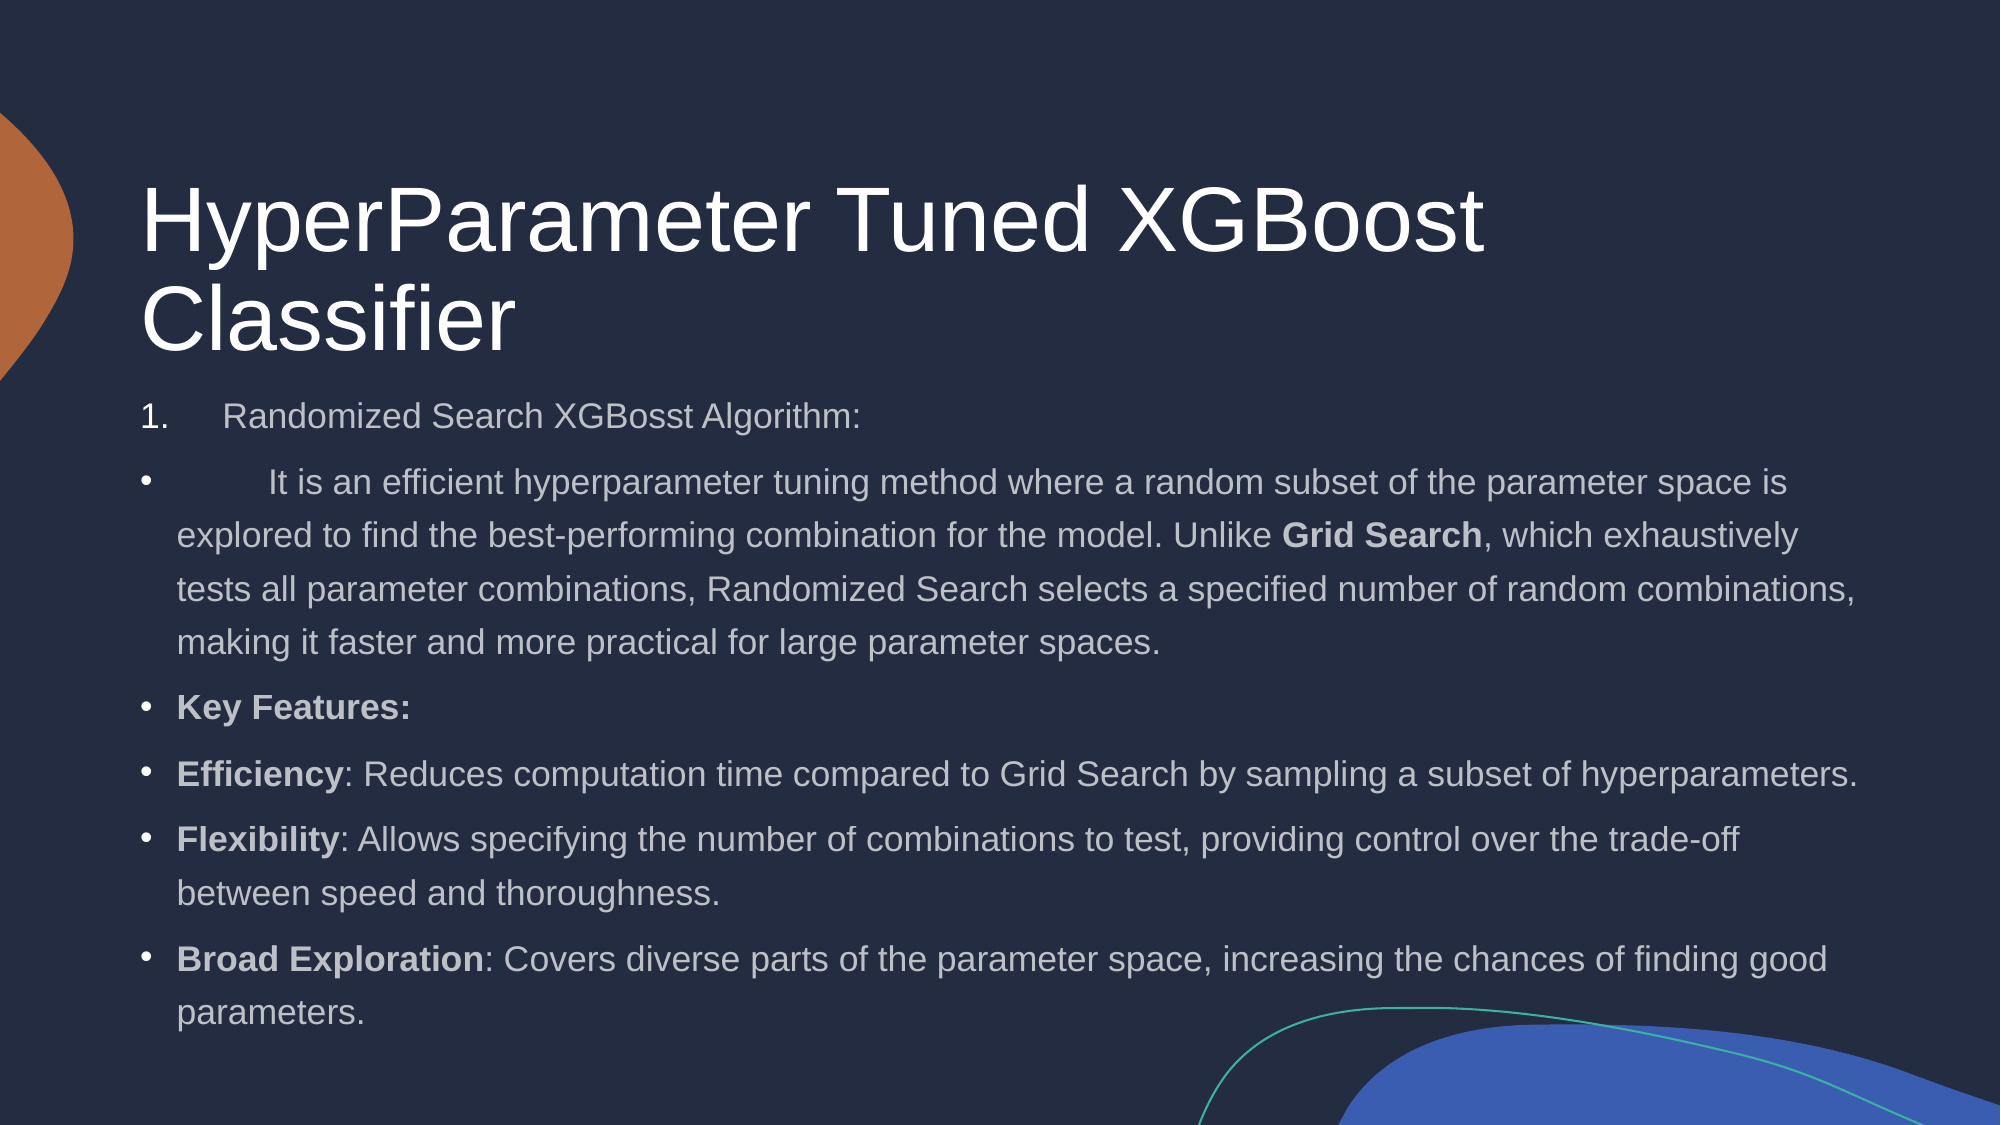

# HyperParameter Tuned XGBoost Classifier
Randomized Search XGBosst Algorithm:
	It is an efficient hyperparameter tuning method where a random subset of the parameter space is explored to find the best-performing combination for the model. Unlike Grid Search, which exhaustively tests all parameter combinations, Randomized Search selects a specified number of random combinations, making it faster and more practical for large parameter spaces.
Key Features:
Efficiency: Reduces computation time compared to Grid Search by sampling a subset of hyperparameters.
Flexibility: Allows specifying the number of combinations to test, providing control over the trade-off between speed and thoroughness.
Broad Exploration: Covers diverse parts of the parameter space, increasing the chances of finding good parameters.